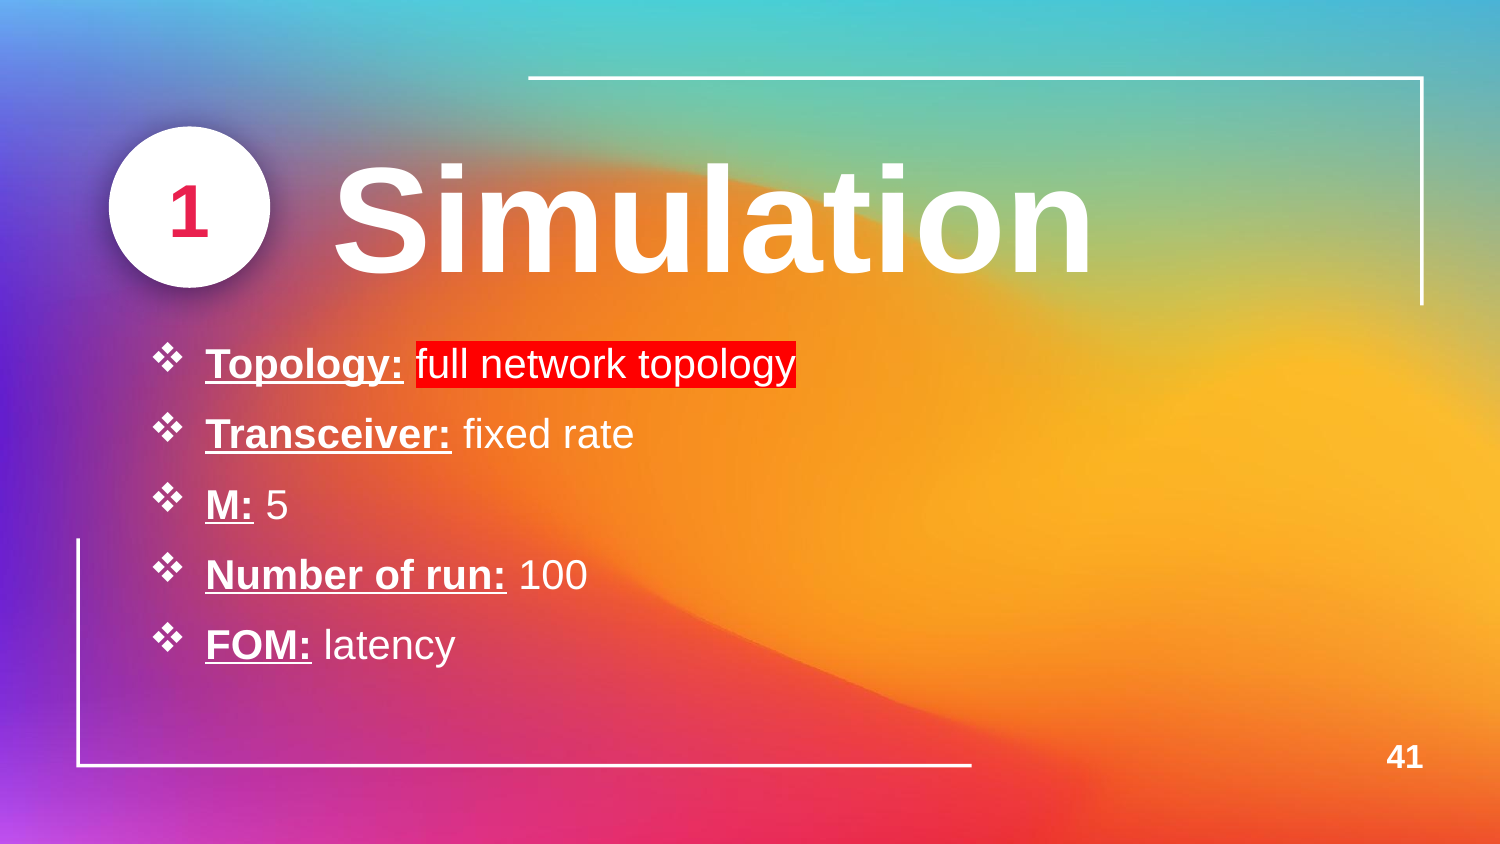

1
Simulation

Topology: full network topology
Transceiver: fixed rate
M: 5
Number of run: 100
FOM: latency
41